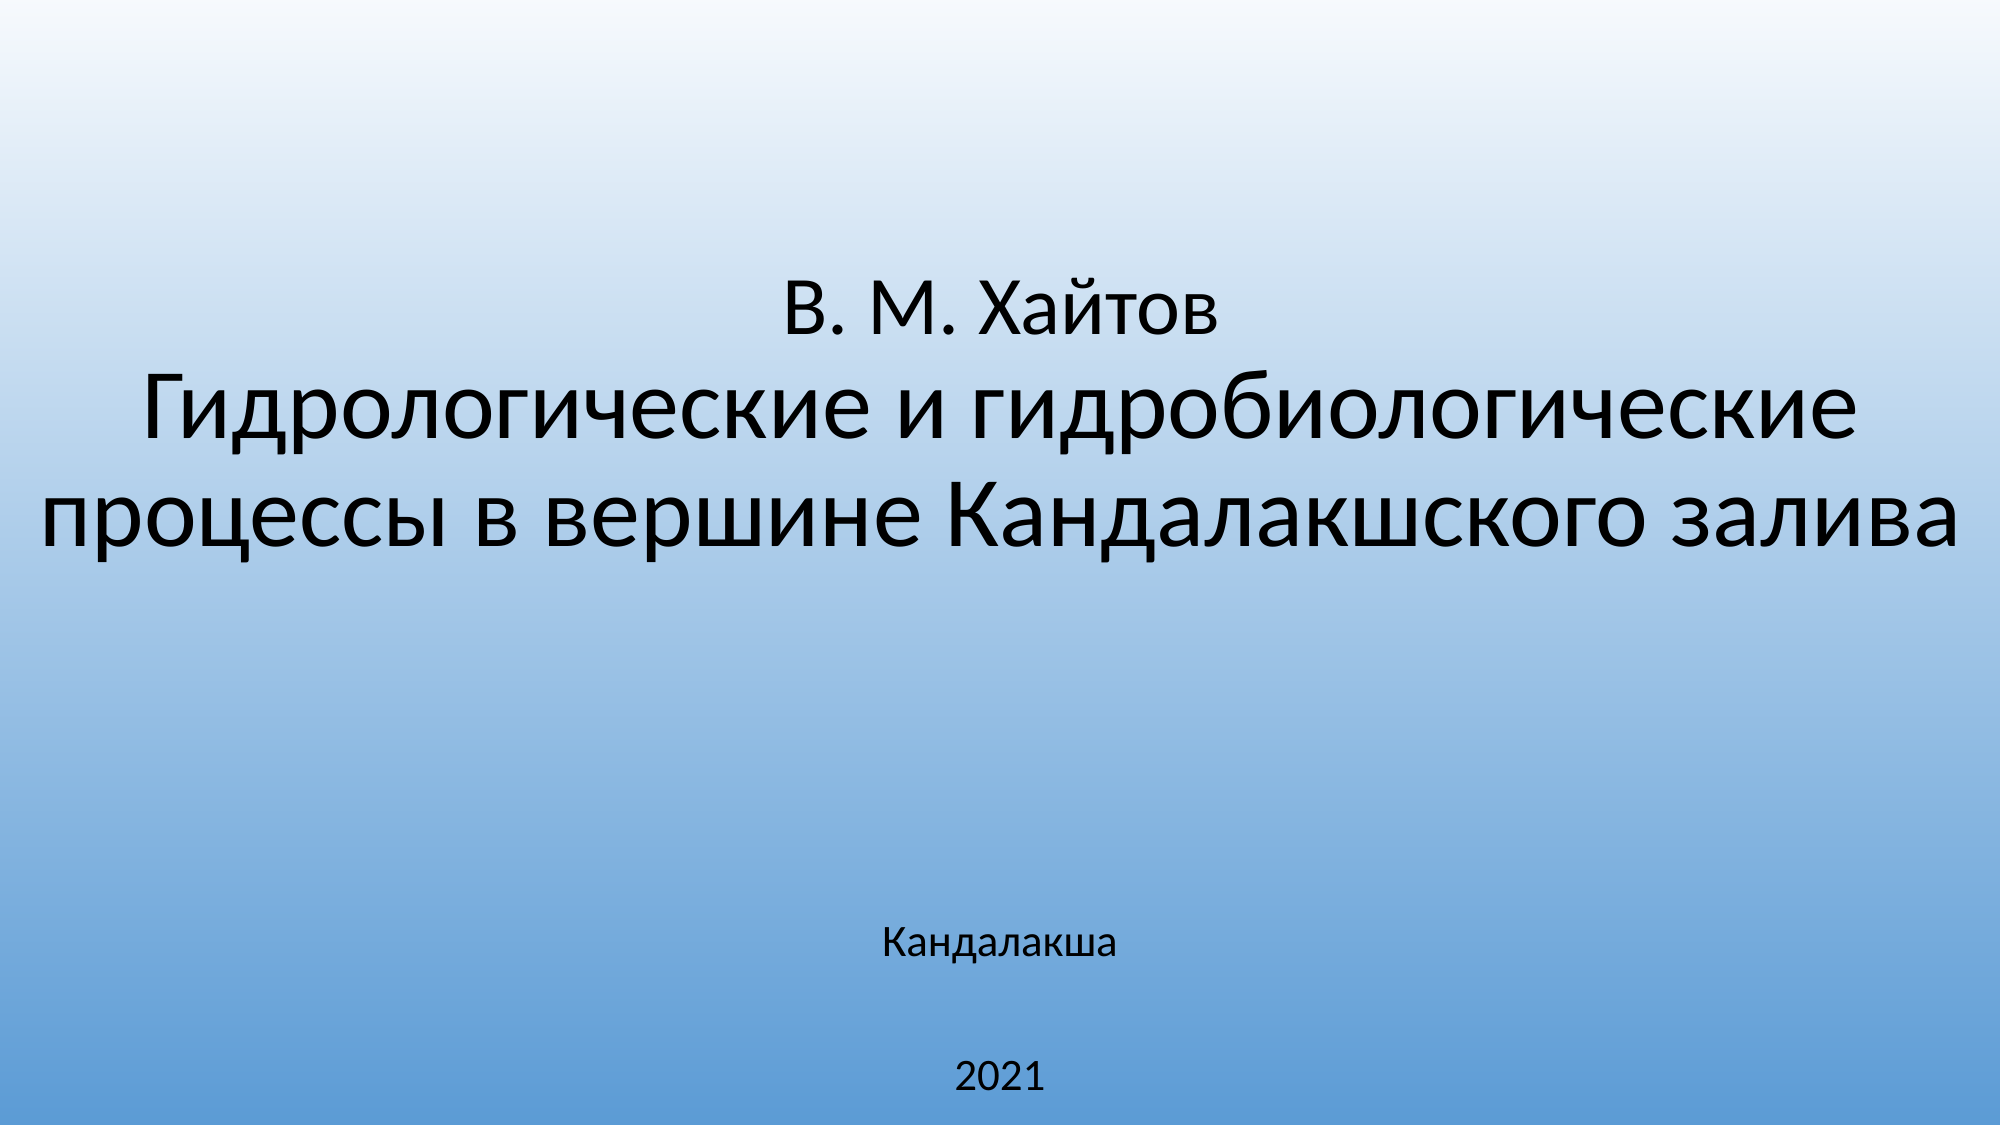

# В. М. Хайтов Гидрологические и гидробиологические процессы в вершине Кандалакшского залива

Кандалакша

2021